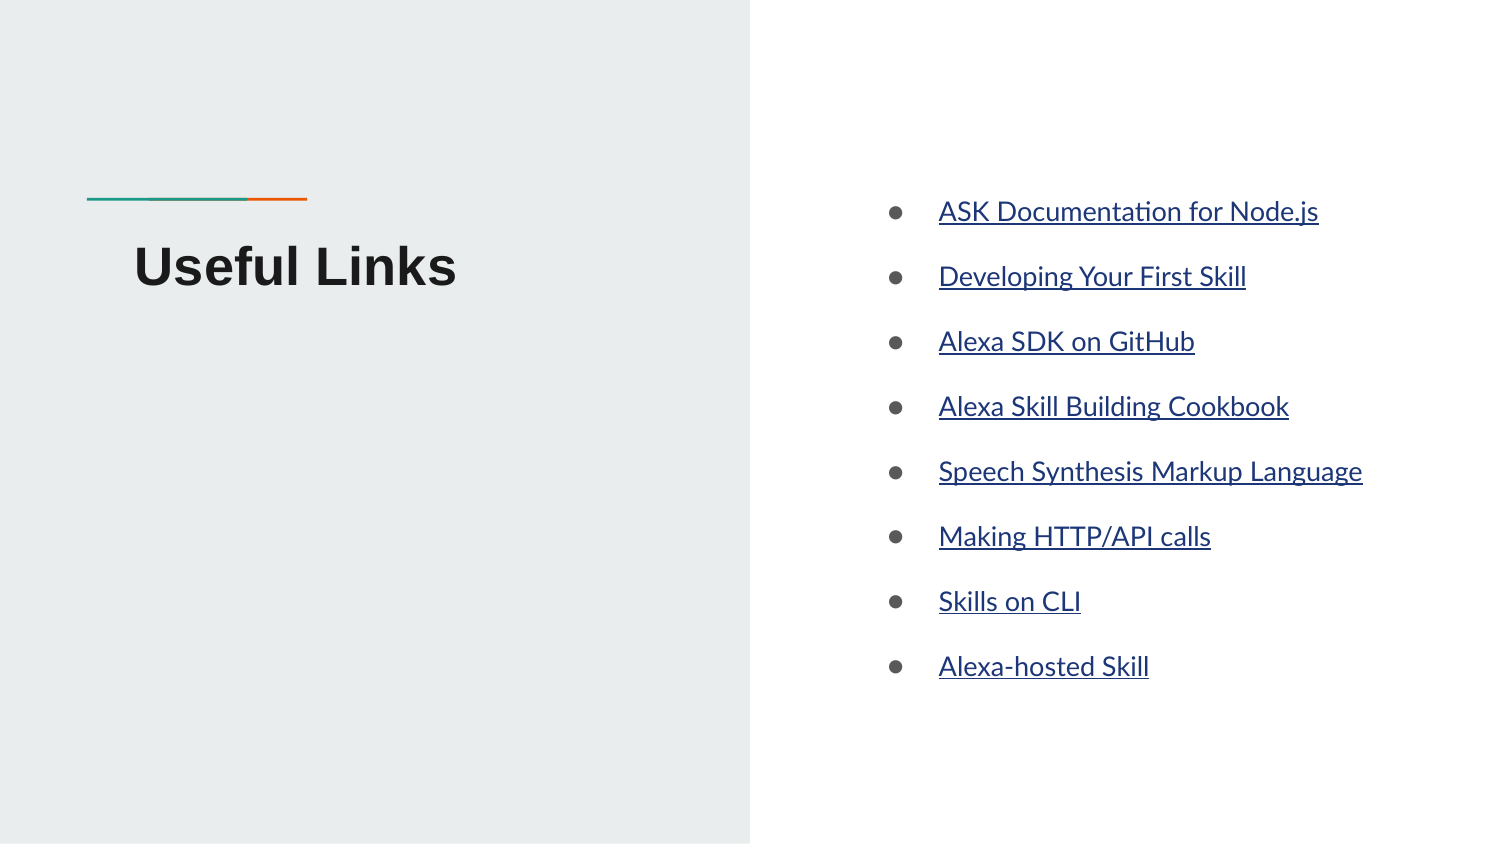

ASK Documentation for Node.js
Developing Your First Skill
Alexa SDK on GitHub
Alexa Skill Building Cookbook
Speech Synthesis Markup Language
Making HTTP/API calls
Skills on CLI
Alexa-hosted Skill
# Useful Links